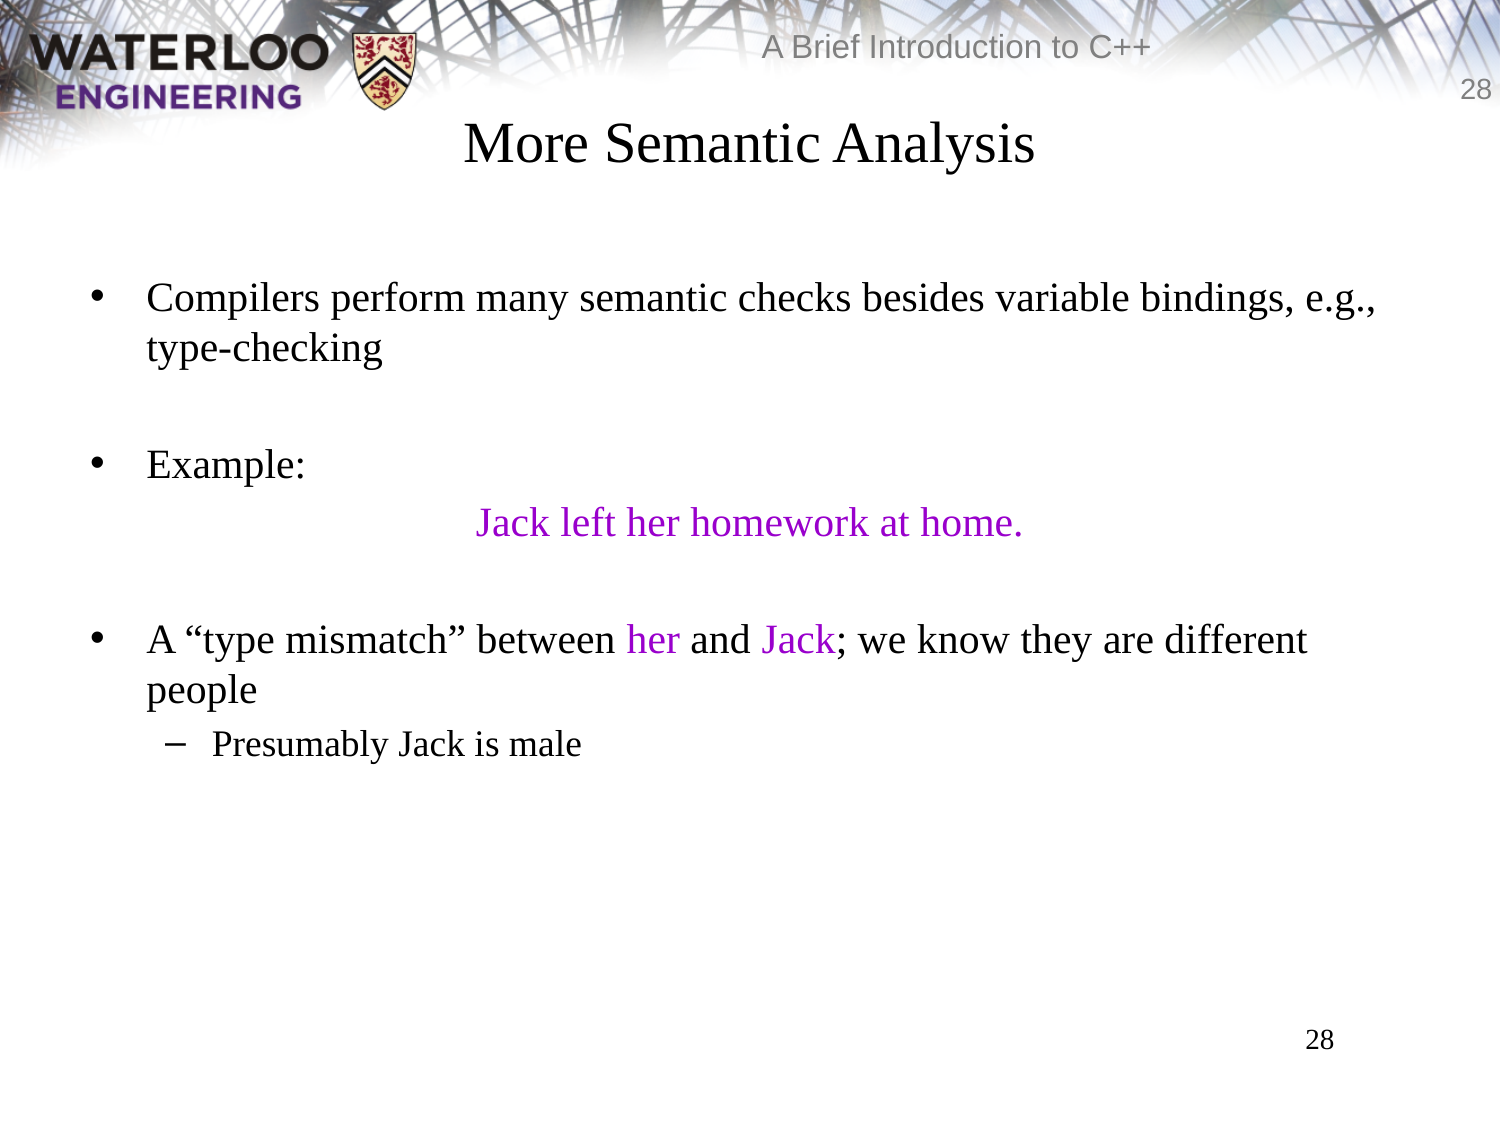

# More Semantic Analysis
Compilers perform many semantic checks besides variable bindings, e.g., type-checking

Example:
Jack left her homework at home.

A “type mismatch” between her and Jack; we know they are different people
Presumably Jack is male
28